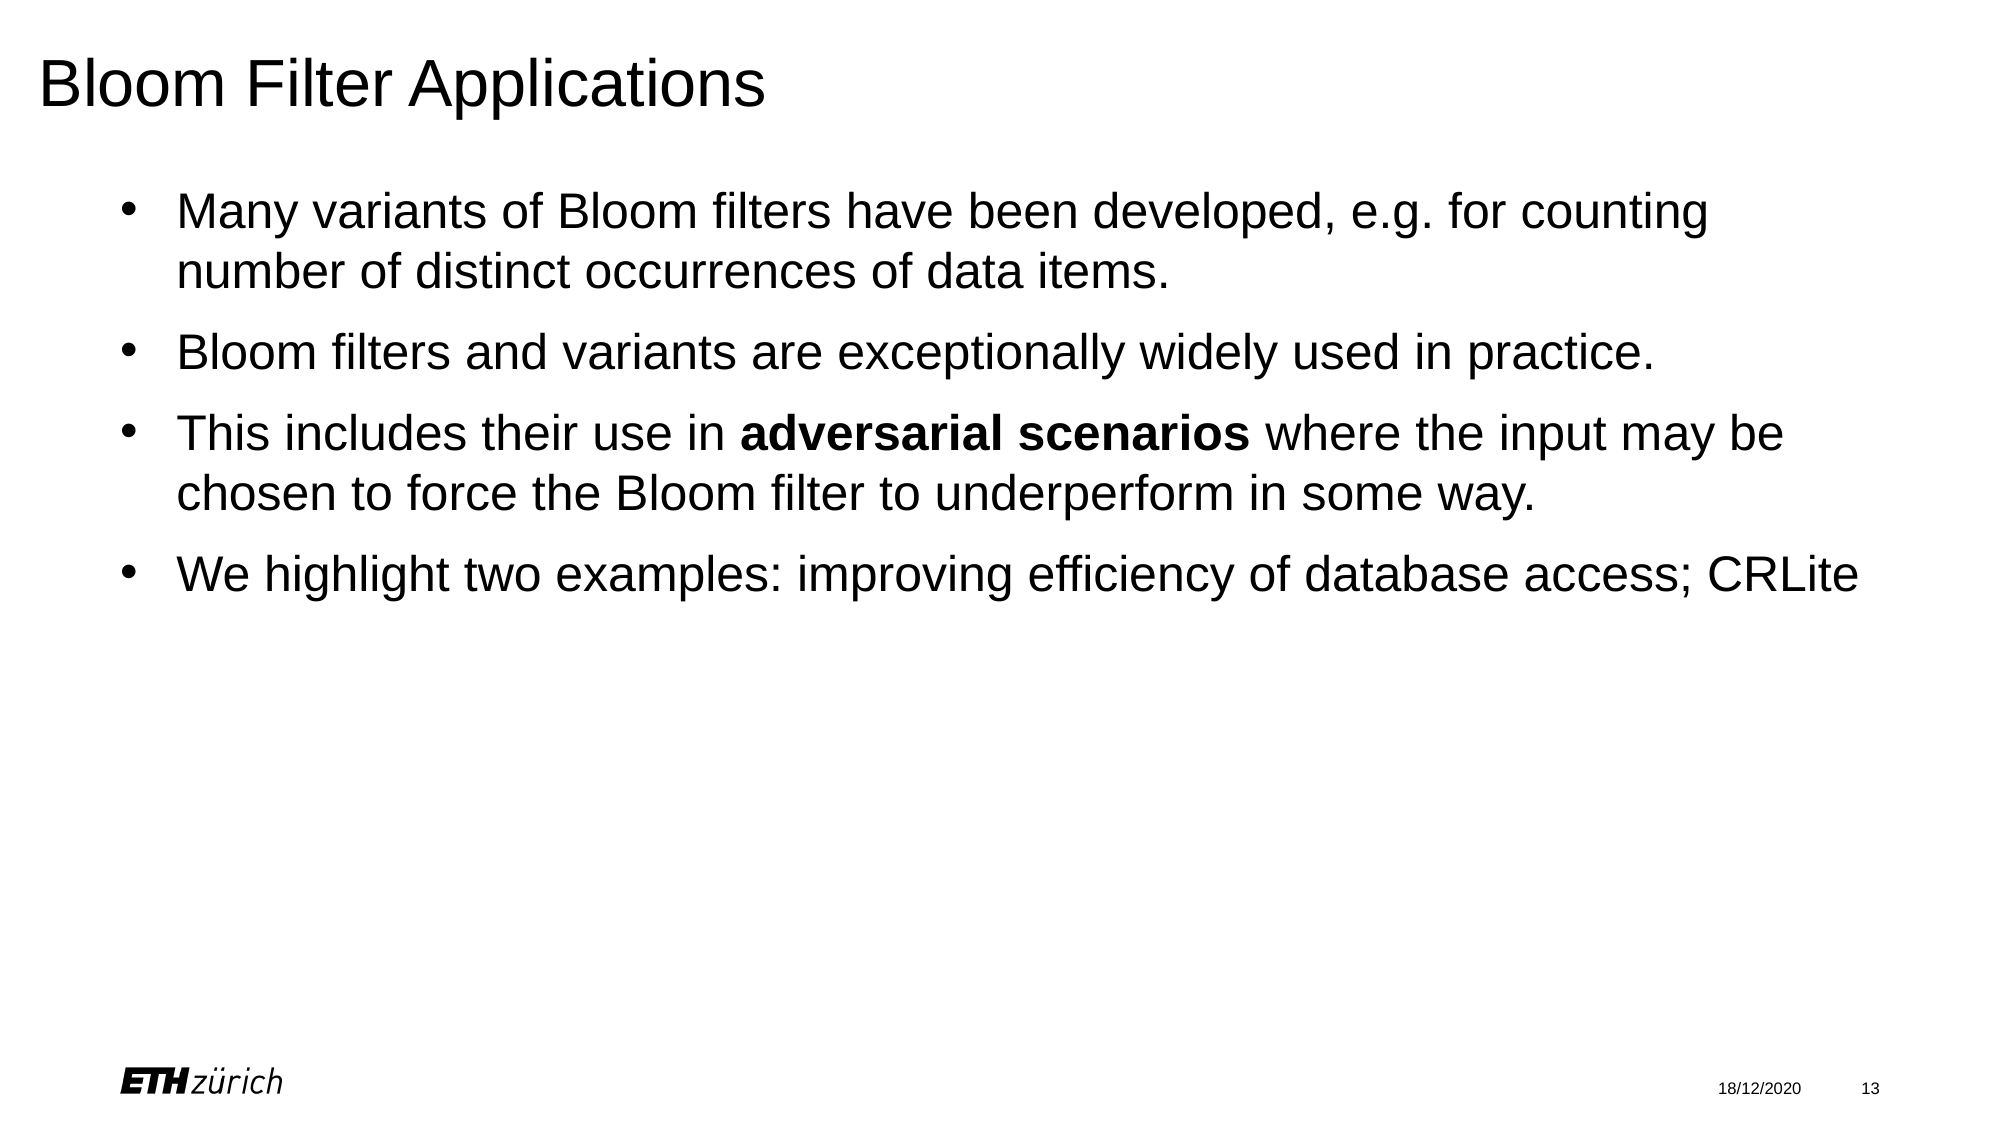

# Bloom Filter Applications
Many variants of Bloom filters have been developed, e.g. for counting number of distinct occurrences of data items.
Bloom filters and variants are exceptionally widely used in practice.
This includes their use in adversarial scenarios where the input may be chosen to force the Bloom filter to underperform in some way.
We highlight two examples: improving efficiency of database access; CRLite

18/12/2020
13